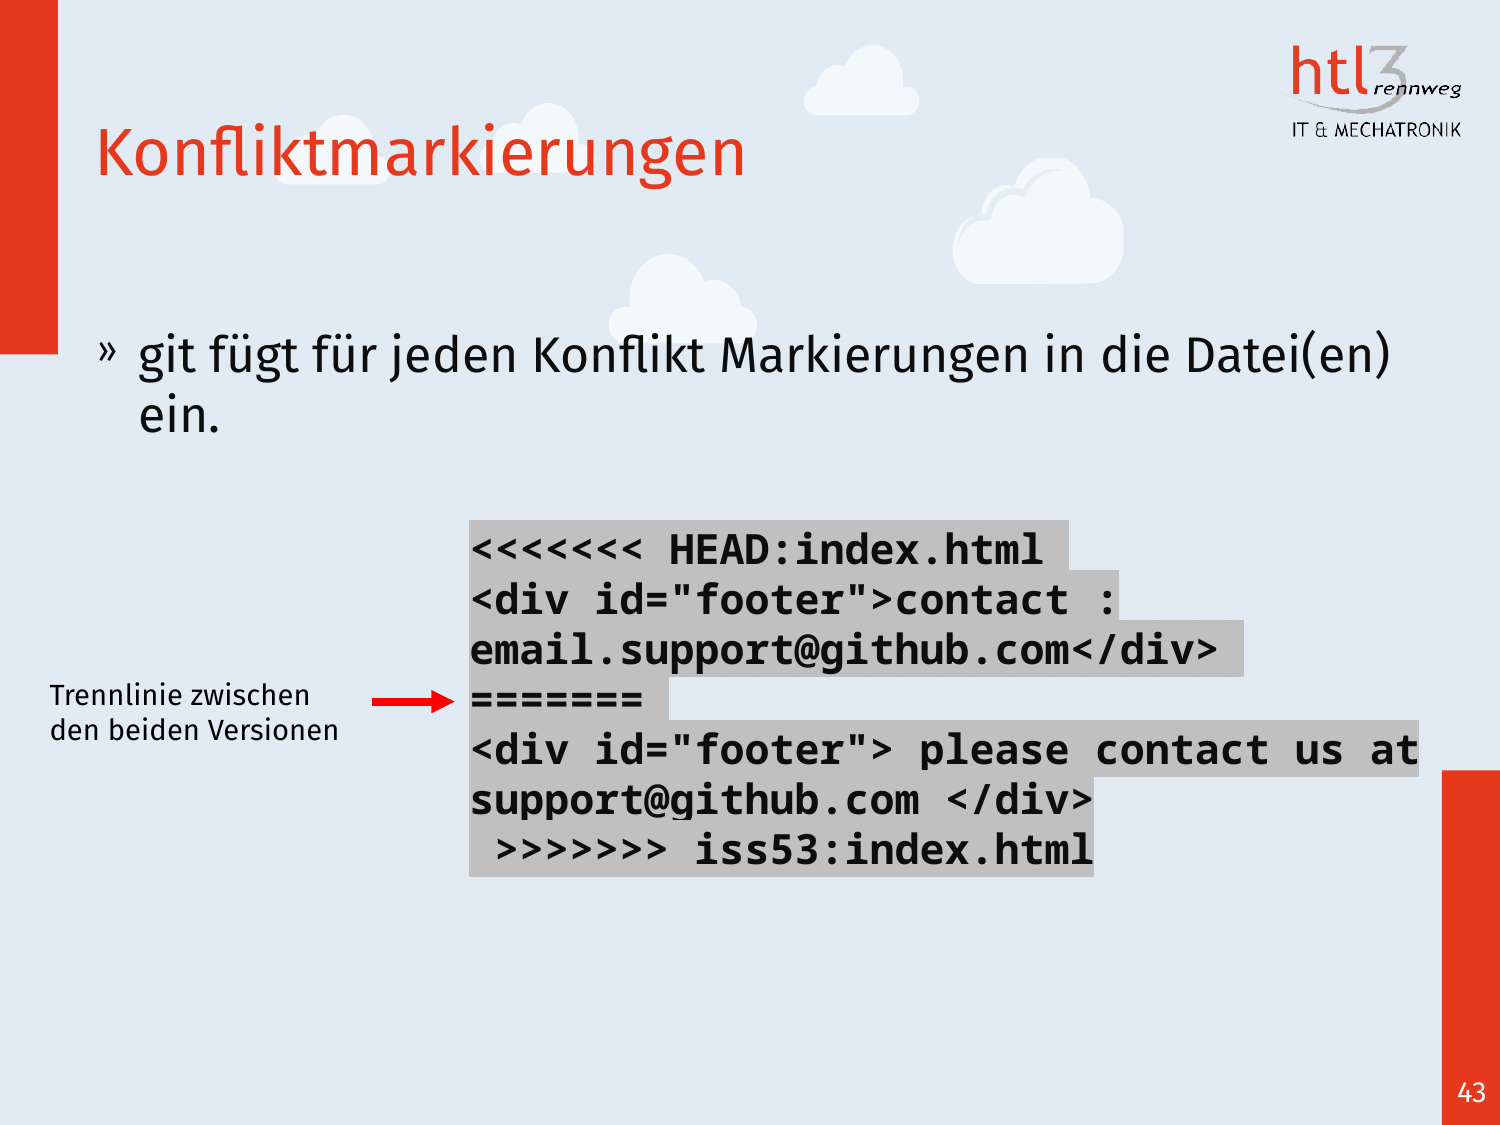

# Konfliktmarkierungen
git fügt für jeden Konflikt Markierungen in die Datei(en) ein.
<<<<<<< HEAD:index.html
<div id="footer">contact : email.support@github.com</div>
=======
<div id="footer"> please contact us at support@github.com </div>
 >>>>>>> iss53:index.html
Trennlinie zwischen den beiden Versionen